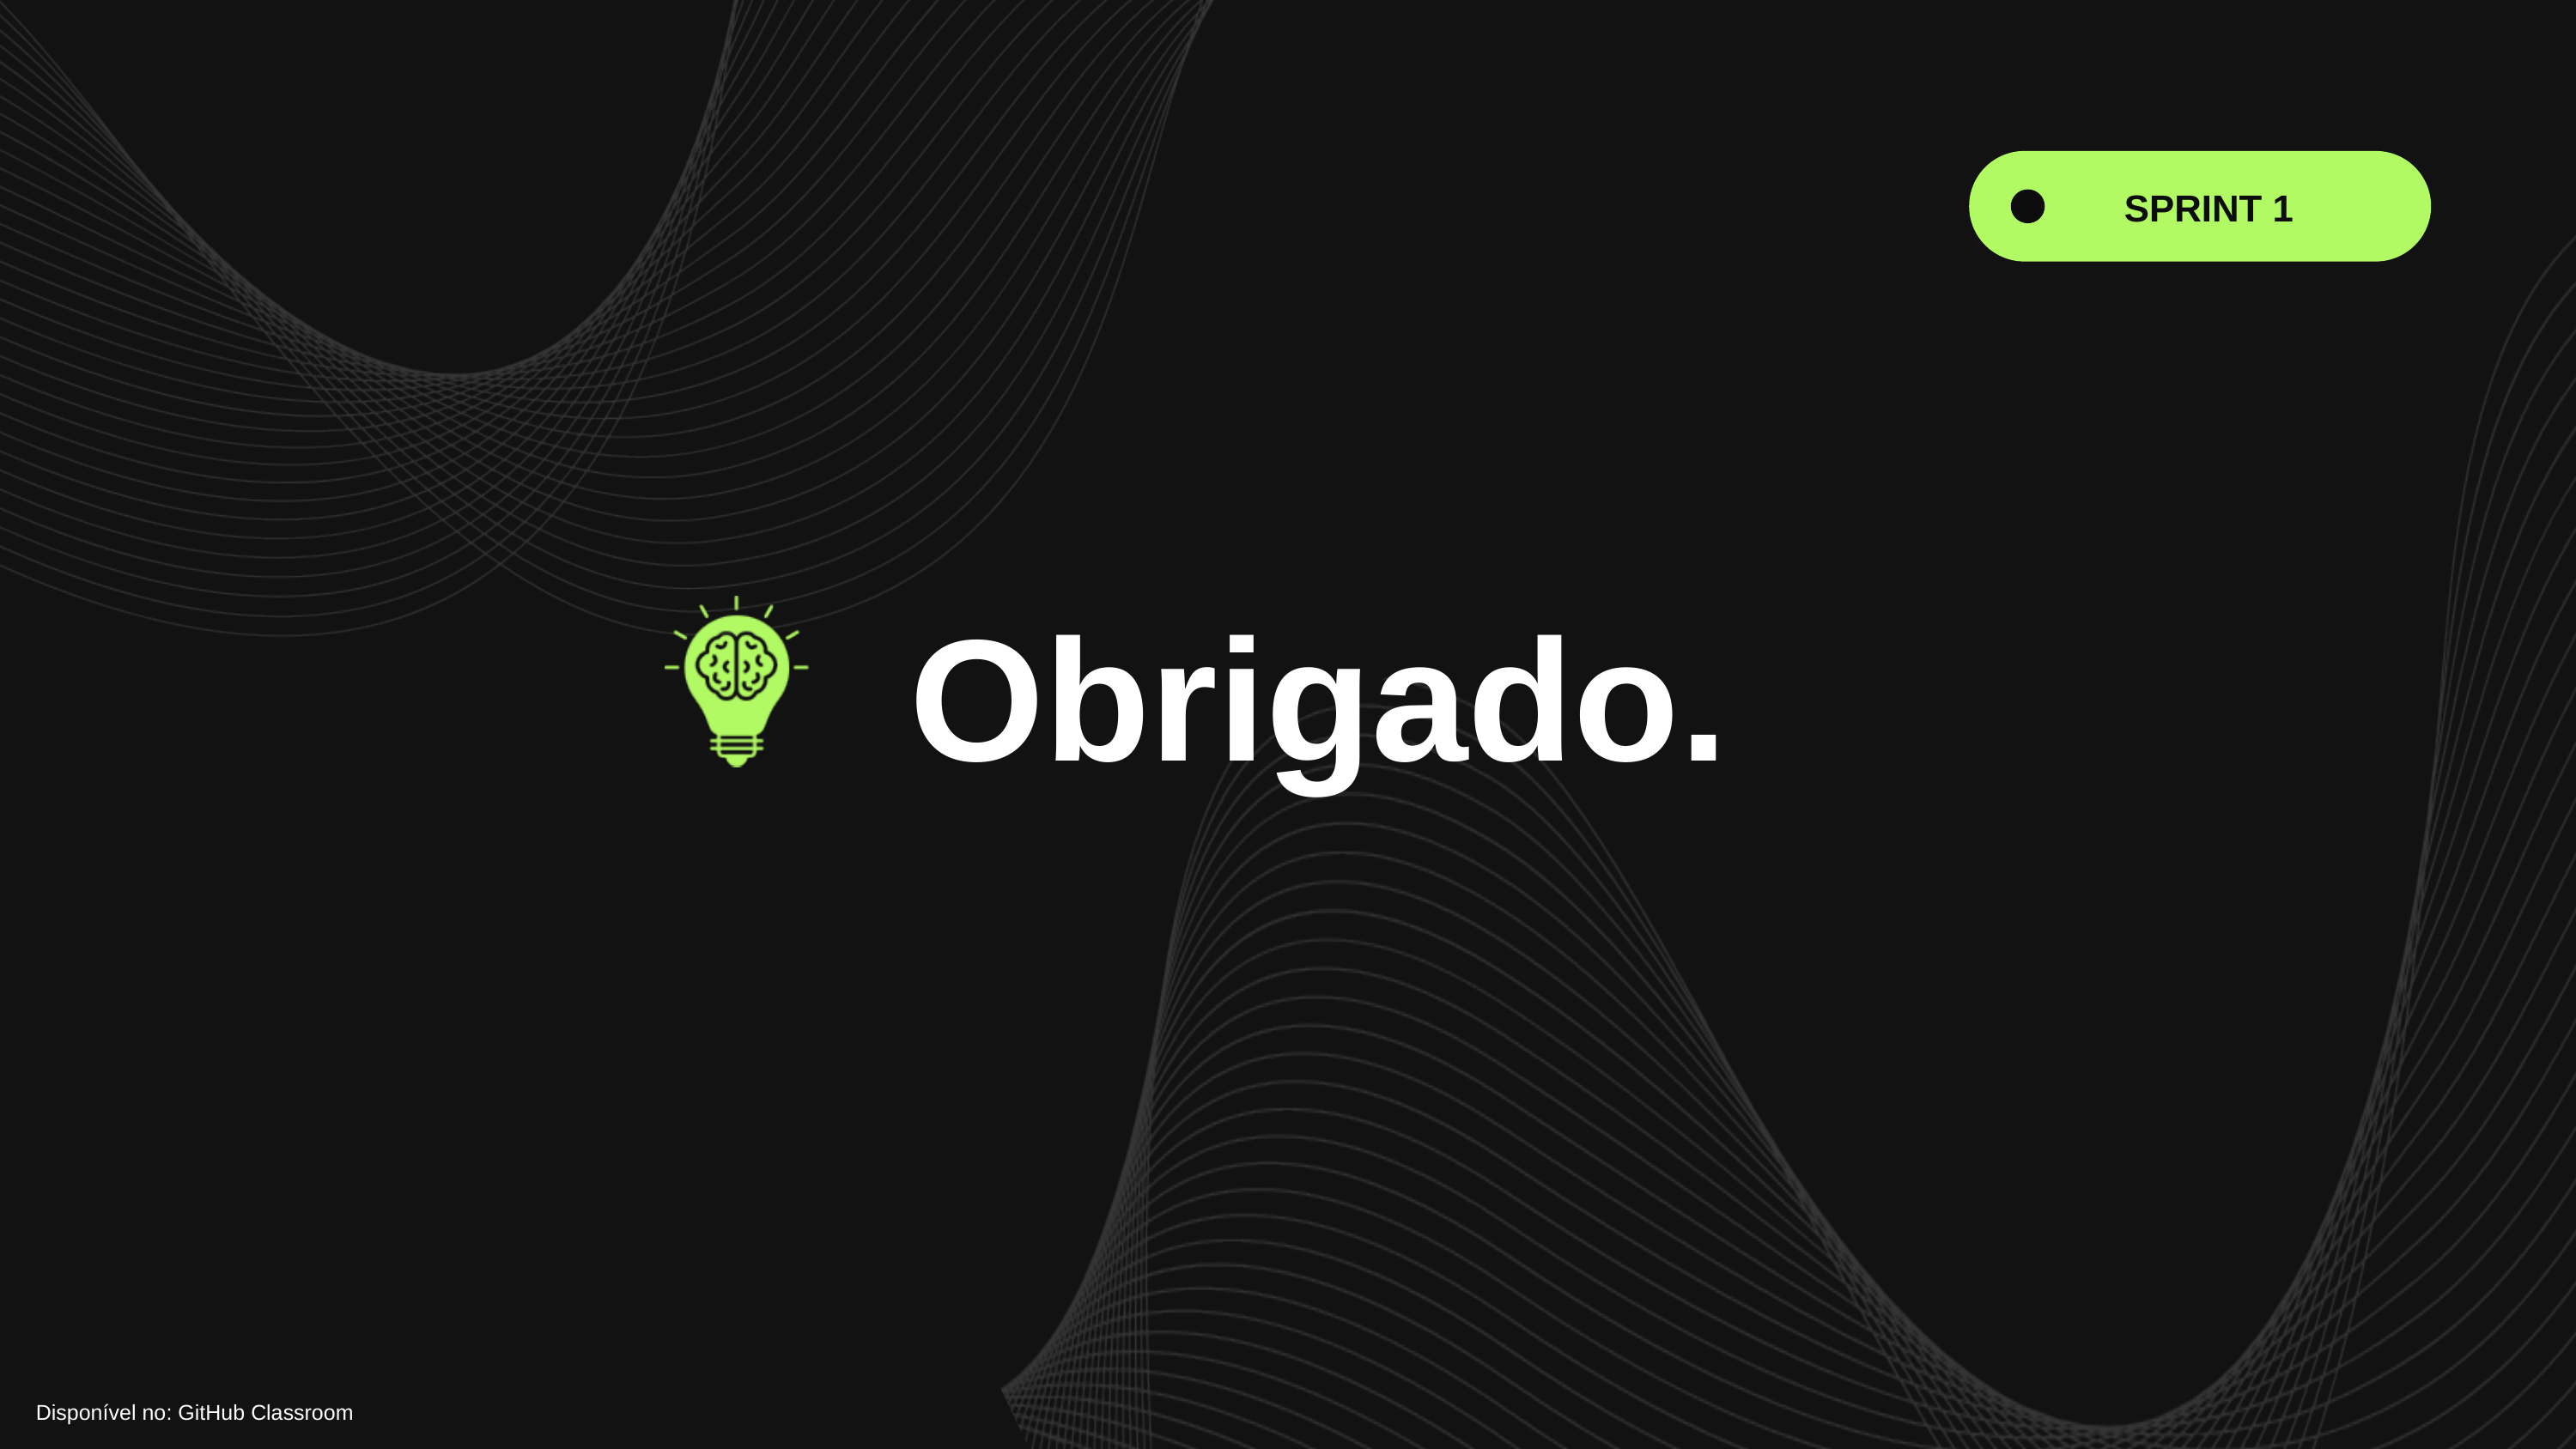

SPRINT 1

Obrigado.

Disponível no: GitHub Classroom